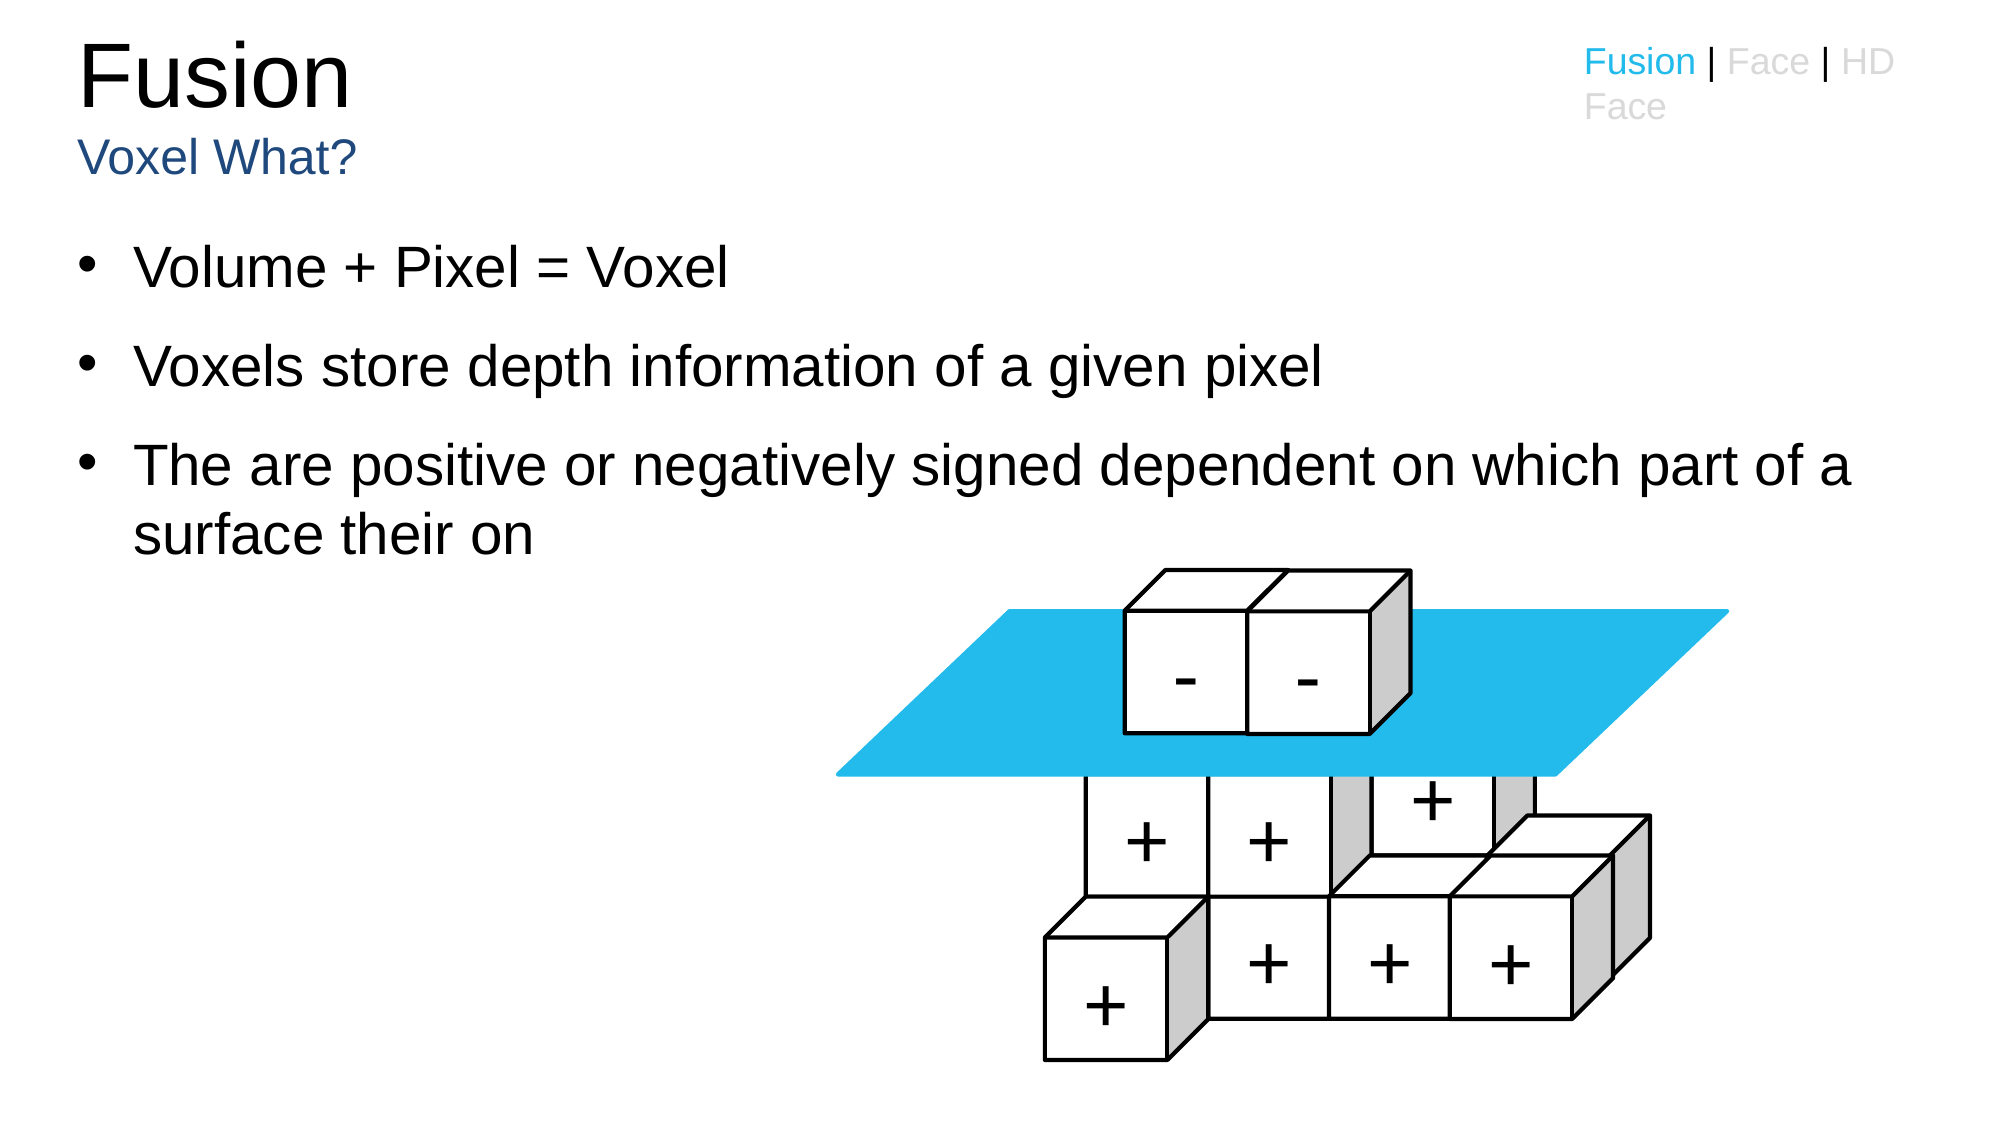

# Fusion
Fusion | Face | HD Face
Voxel What?
Volume + Pixel = Voxel
Voxels store depth information of a given pixel
The are positive or negatively signed dependent on which part of a surface their on
-
-

+
+
+
+
+
+
+
+